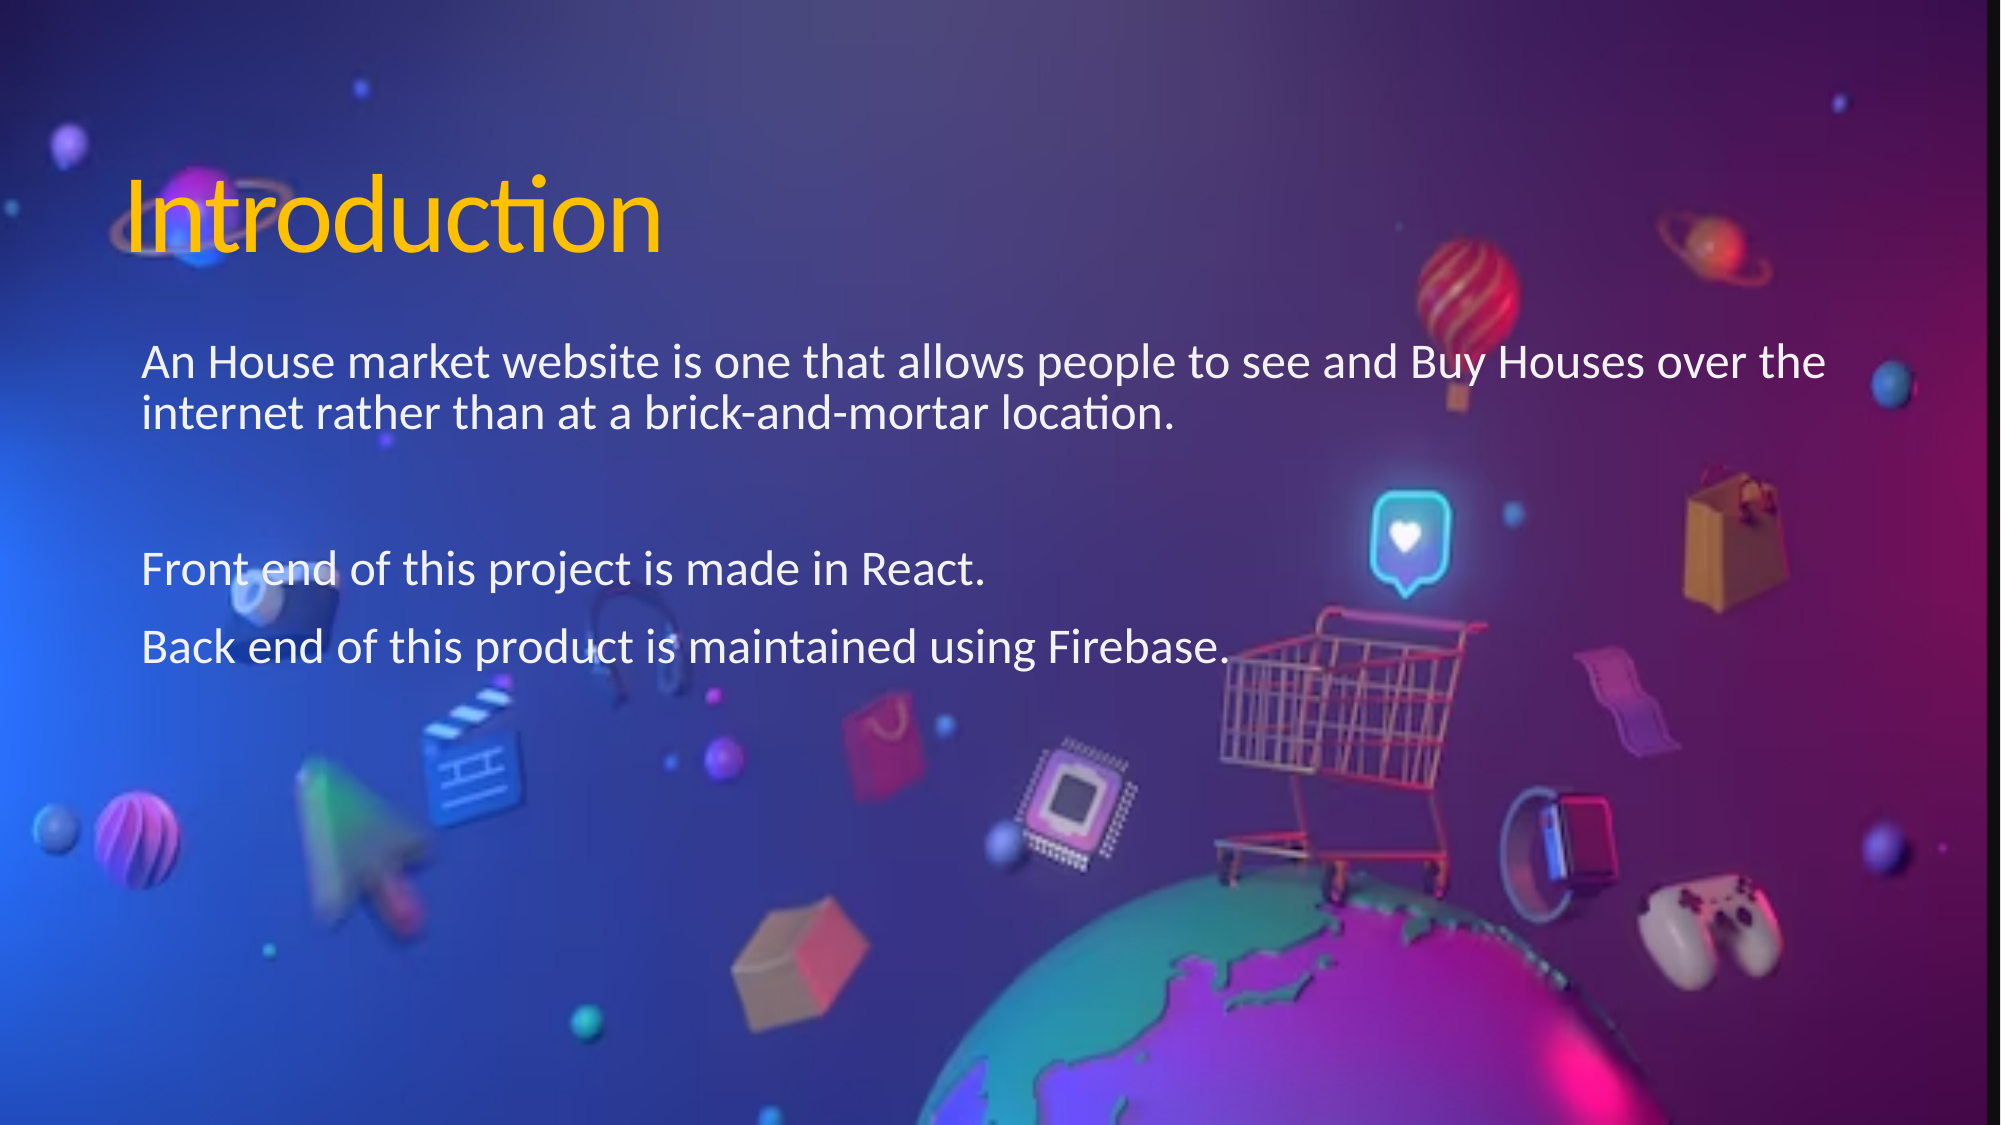

# Introduction
An House market website is one that allows people to see and Buy Houses over the internet rather than at a brick-and-mortar location.

Front end of this project is made in React.
Back end of this product is maintained using Firebase.